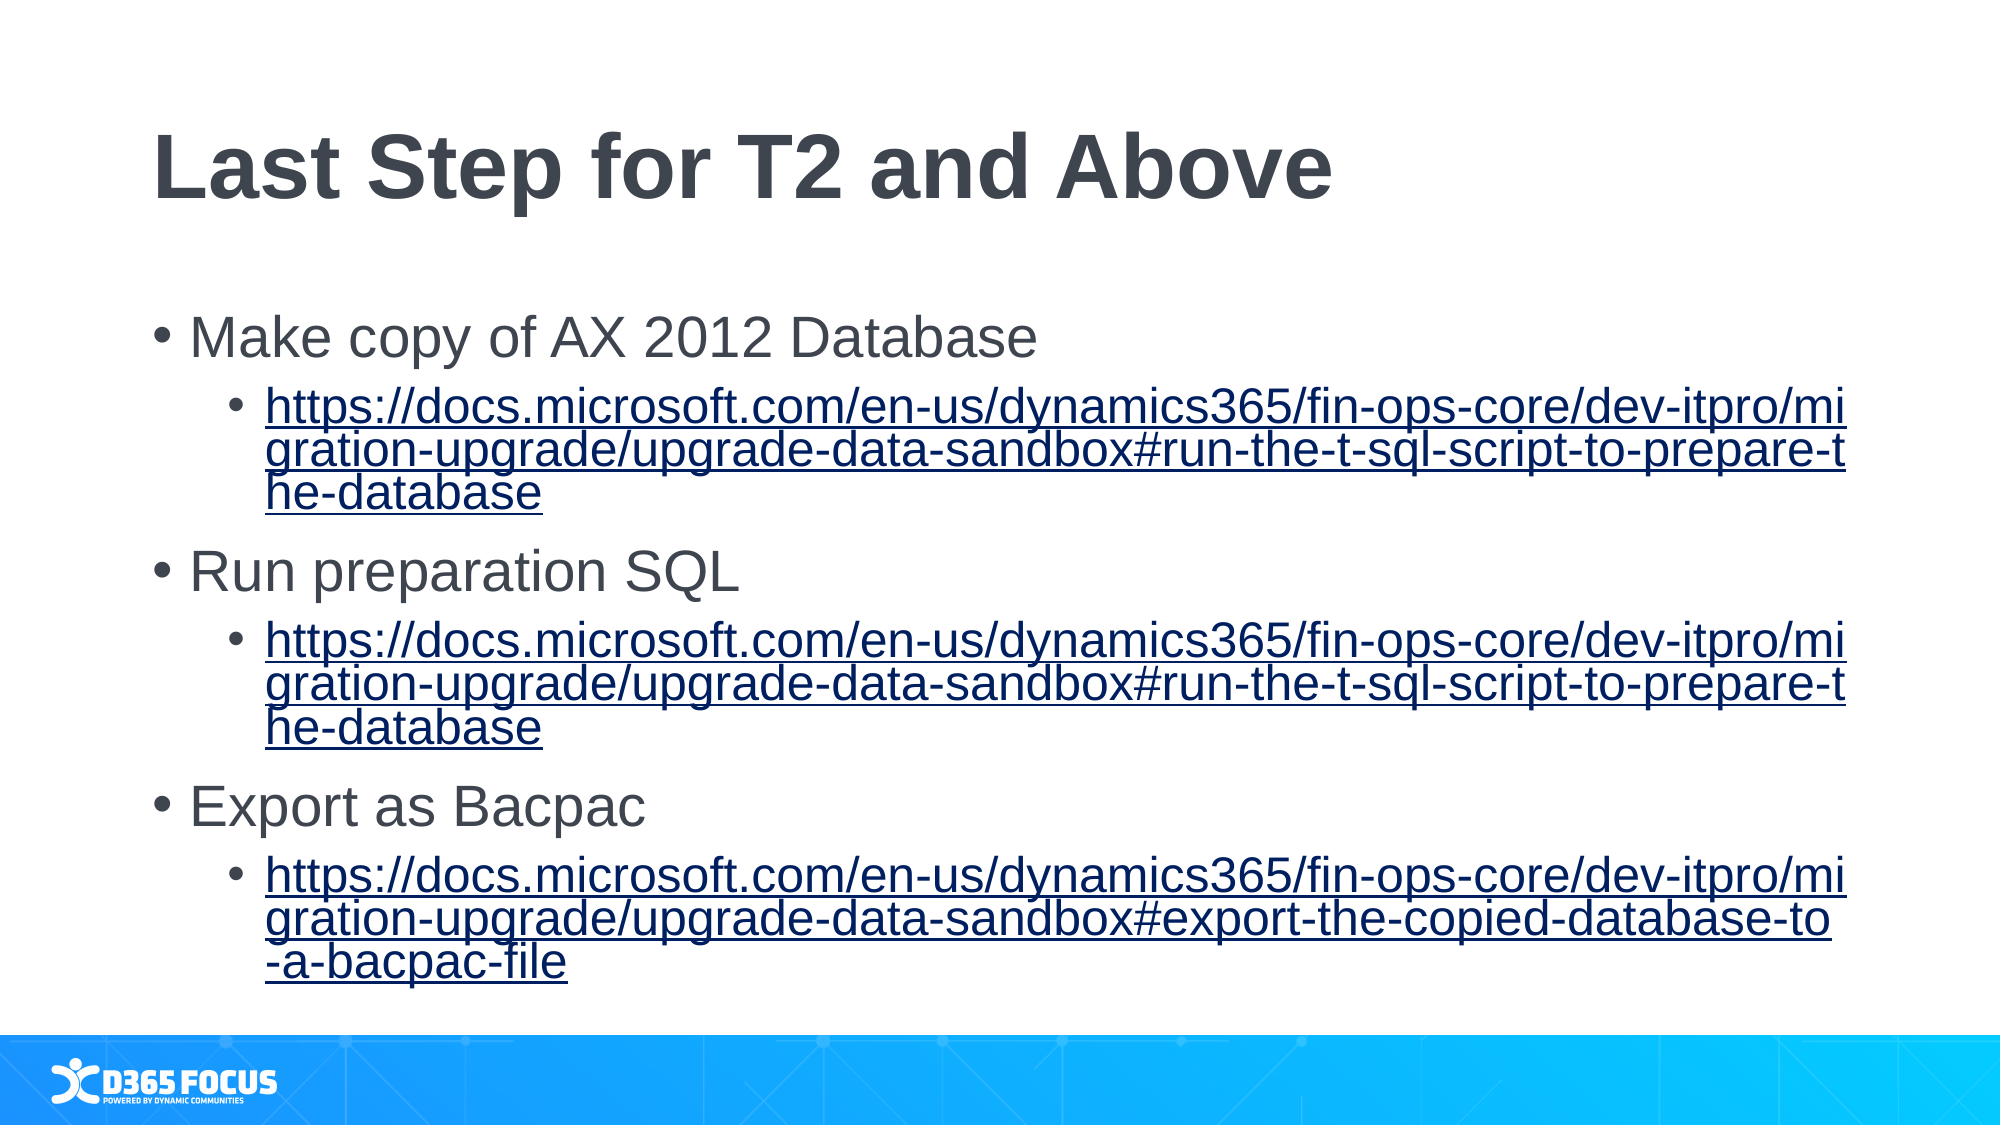

# Last Step for T2 and Above
Make copy of AX 2012 Database
https://docs.microsoft.com/en-us/dynamics365/fin-ops-core/dev-itpro/migration-upgrade/upgrade-data-sandbox#run-the-t-sql-script-to-prepare-the-database
Run preparation SQL
https://docs.microsoft.com/en-us/dynamics365/fin-ops-core/dev-itpro/migration-upgrade/upgrade-data-sandbox#run-the-t-sql-script-to-prepare-the-database
Export as Bacpac
https://docs.microsoft.com/en-us/dynamics365/fin-ops-core/dev-itpro/migration-upgrade/upgrade-data-sandbox#export-the-copied-database-to-a-bacpac-file